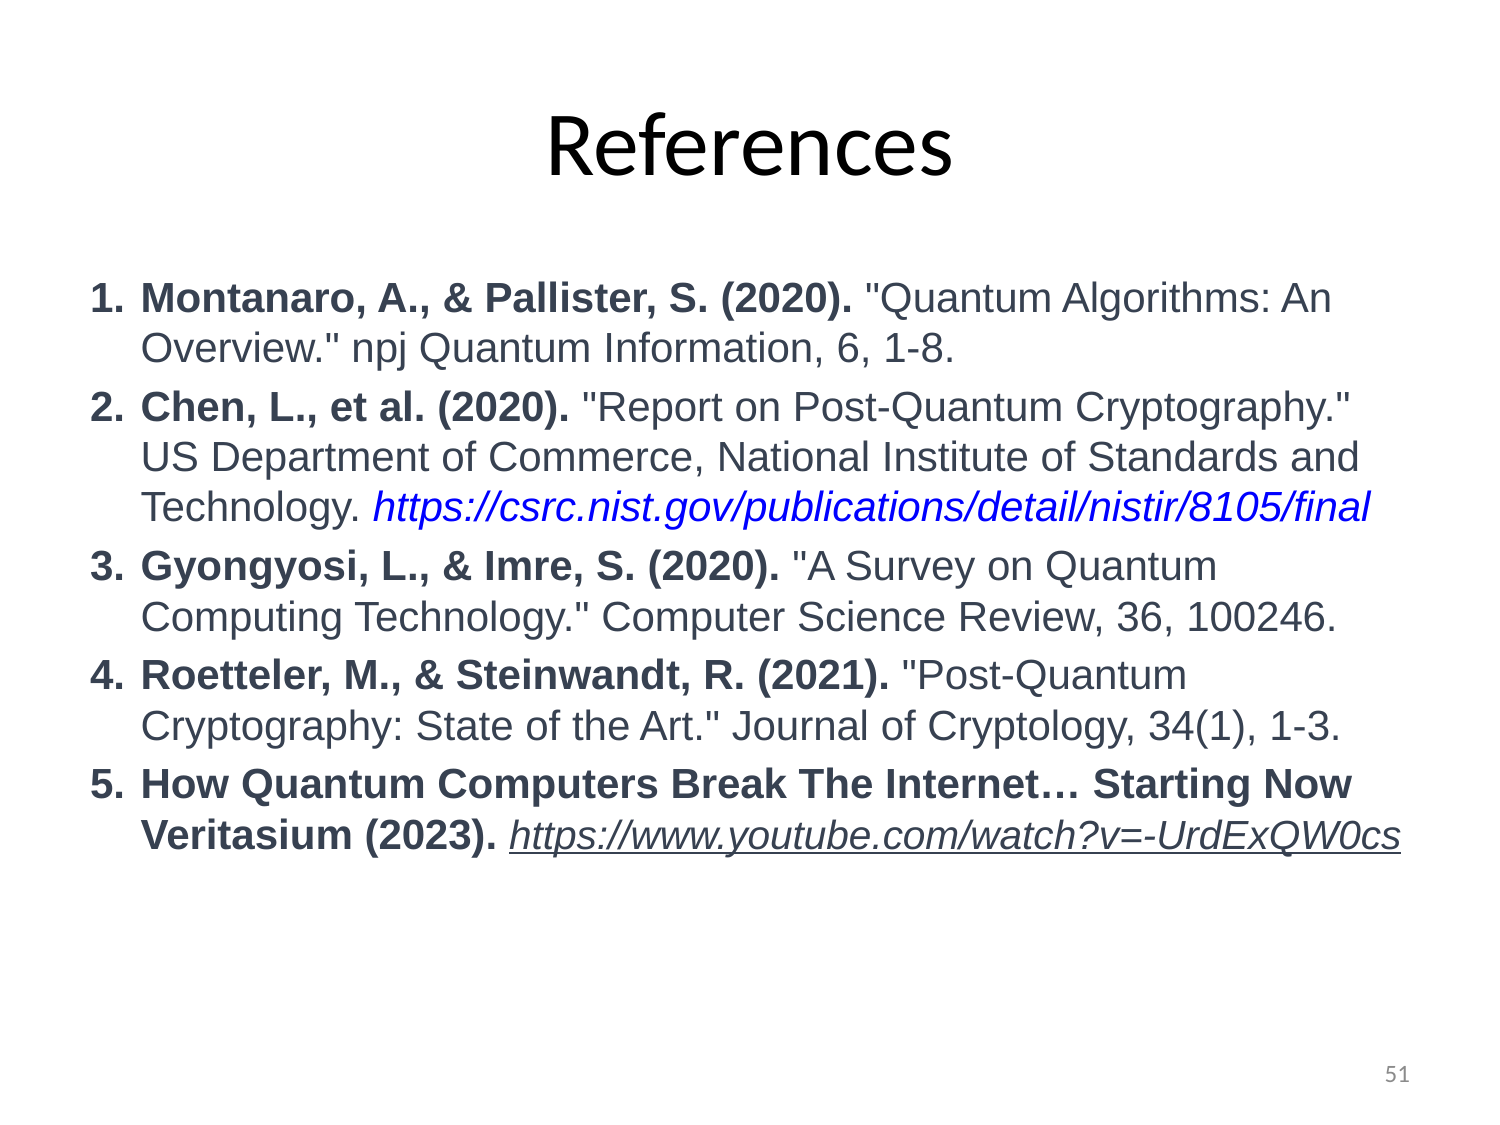

# References
Montanaro, A., & Pallister, S. (2020). "Quantum Algorithms: An Overview." npj Quantum Information, 6, 1-8.
Chen, L., et al. (2020). "Report on Post-Quantum Cryptography." US Department of Commerce, National Institute of Standards and Technology. https://csrc.nist.gov/publications/detail/nistir/8105/final
Gyongyosi, L., & Imre, S. (2020). "A Survey on Quantum Computing Technology." Computer Science Review, 36, 100246.
Roetteler, M., & Steinwandt, R. (2021). "Post-Quantum Cryptography: State of the Art." Journal of Cryptology, 34(1), 1-3.
How Quantum Computers Break The Internet… Starting Now Veritasium (2023). https://www.youtube.com/watch?v=-UrdExQW0cs
51